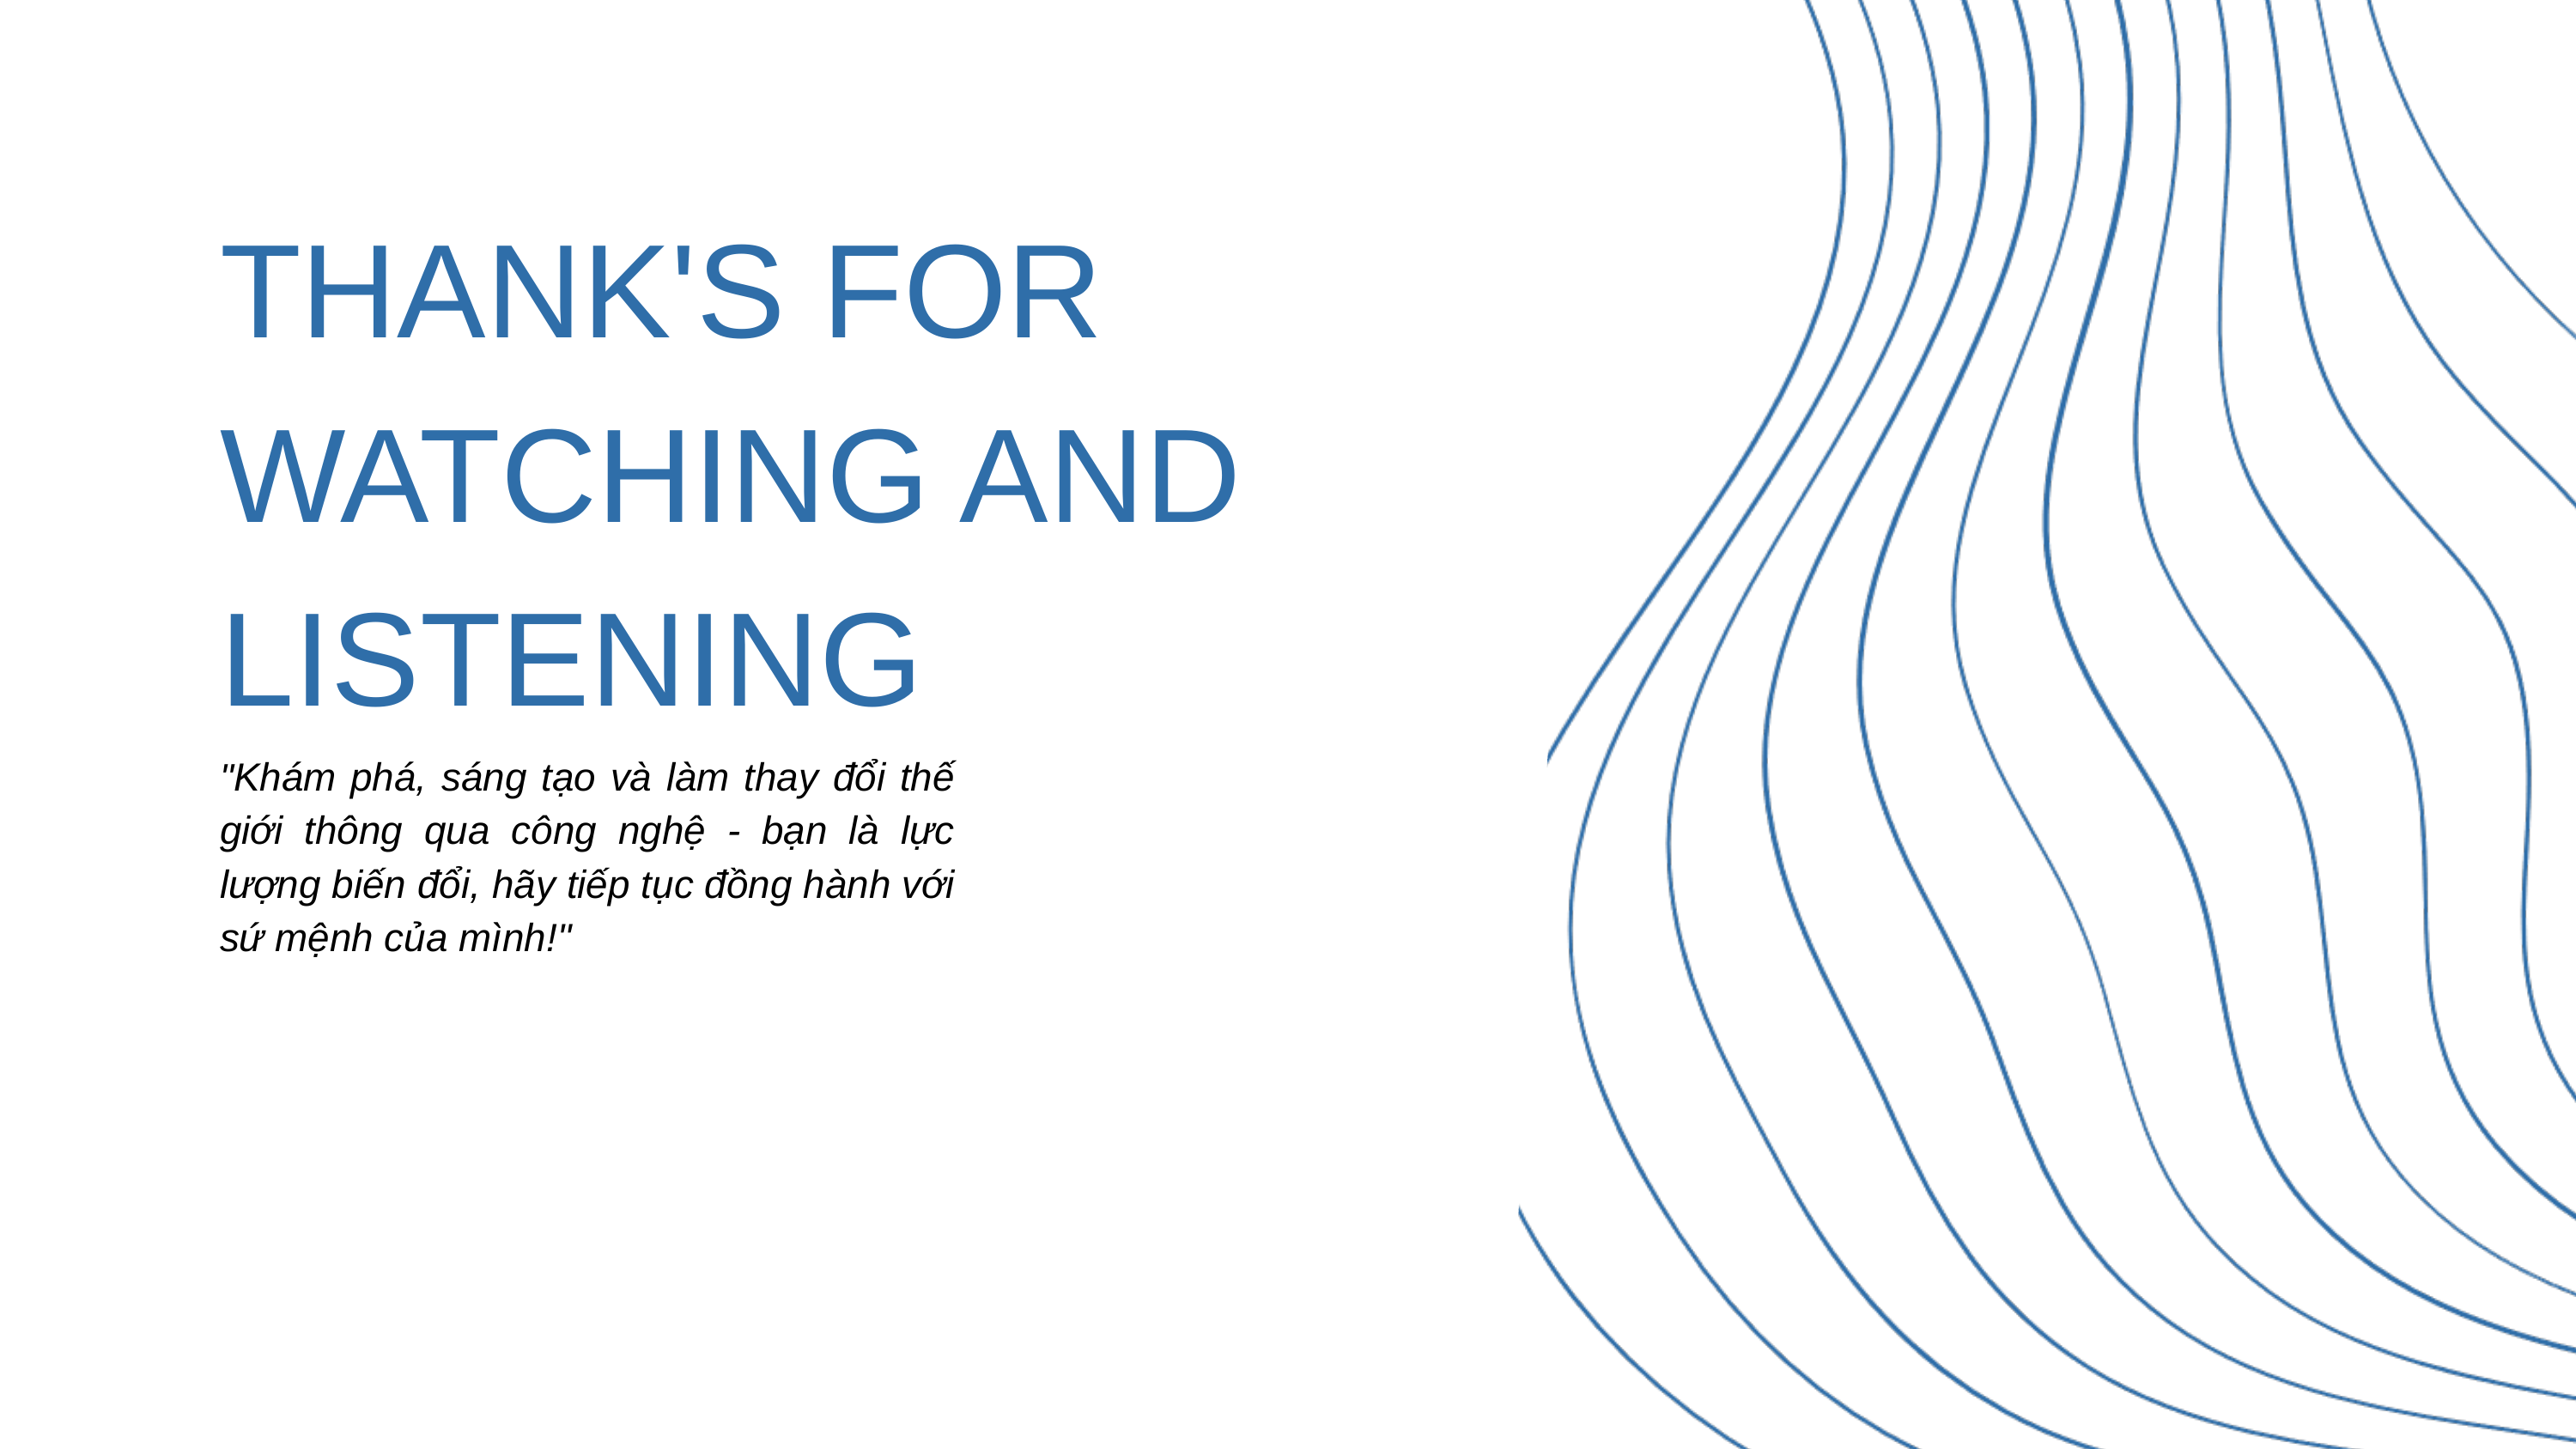

THANK'S FOR WATCHING AND LISTENING
"Khám phá, sáng tạo và làm thay đổi thế giới thông qua công nghệ - bạn là lực lượng biến đổi, hãy tiếp tục đồng hành với sứ mệnh của mình!"